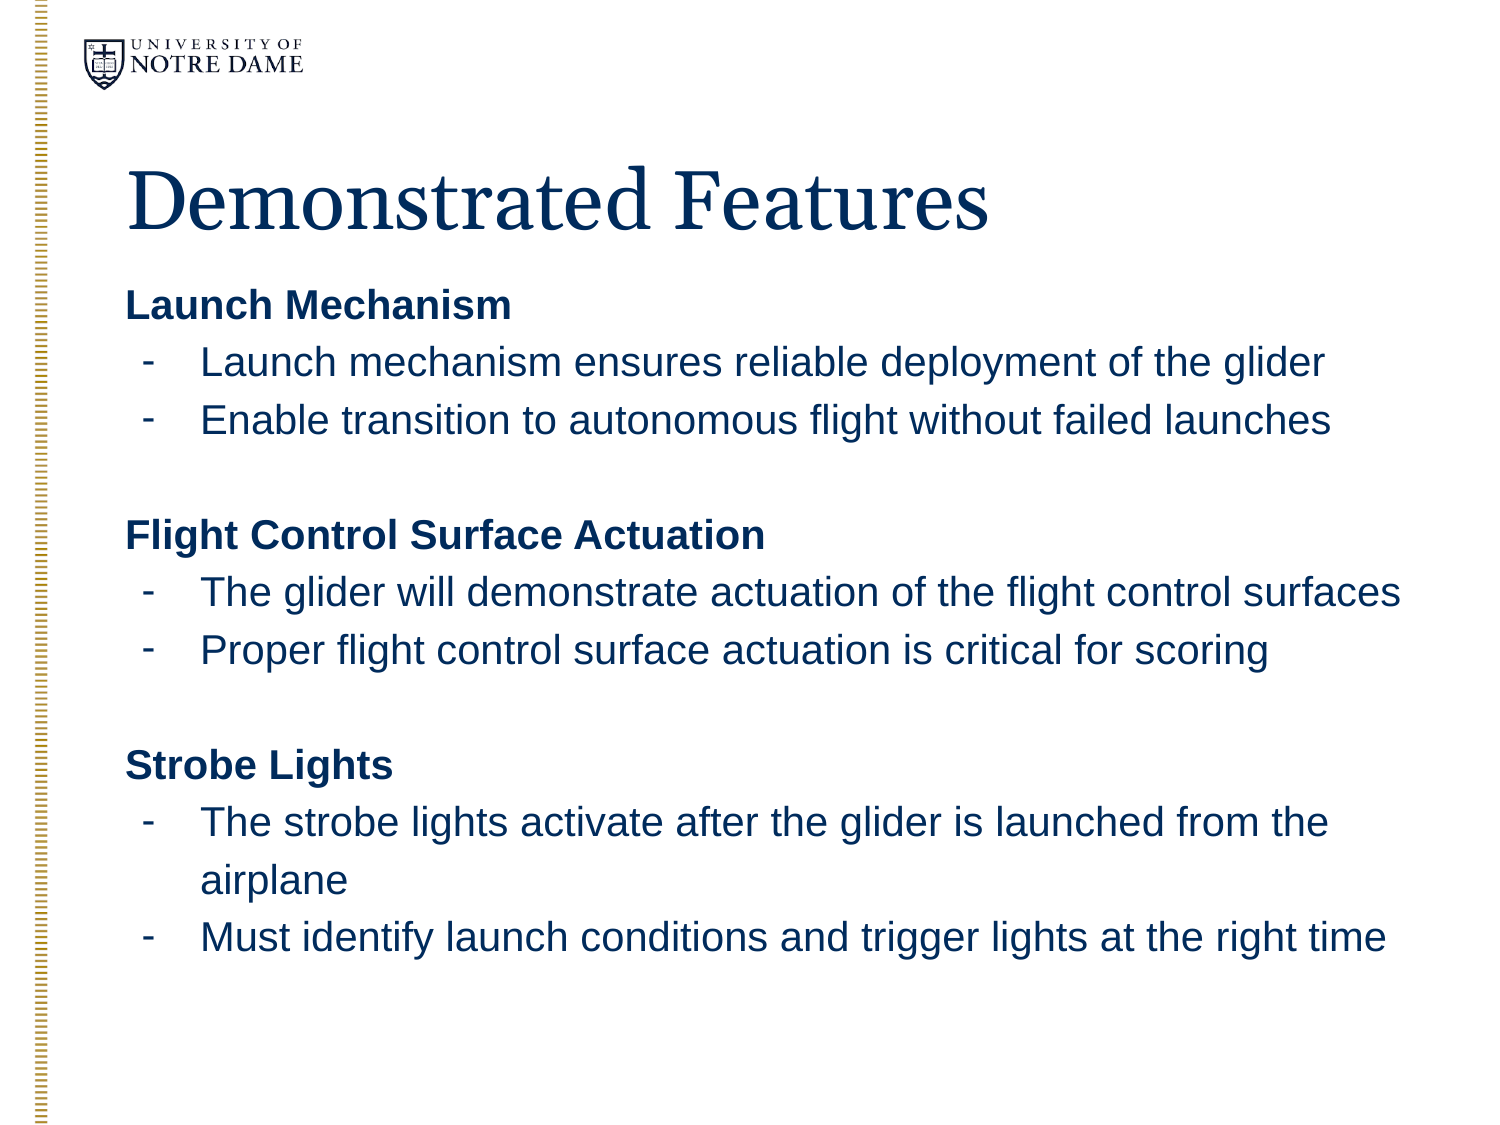

# Demonstrated Features
Launch Mechanism
Launch mechanism ensures reliable deployment of the glider
Enable transition to autonomous flight without failed launches

Flight Control Surface Actuation
The glider will demonstrate actuation of the flight control surfaces
Proper flight control surface actuation is critical for scoring

Strobe Lights
The strobe lights activate after the glider is launched from the airplane
Must identify launch conditions and trigger lights at the right time